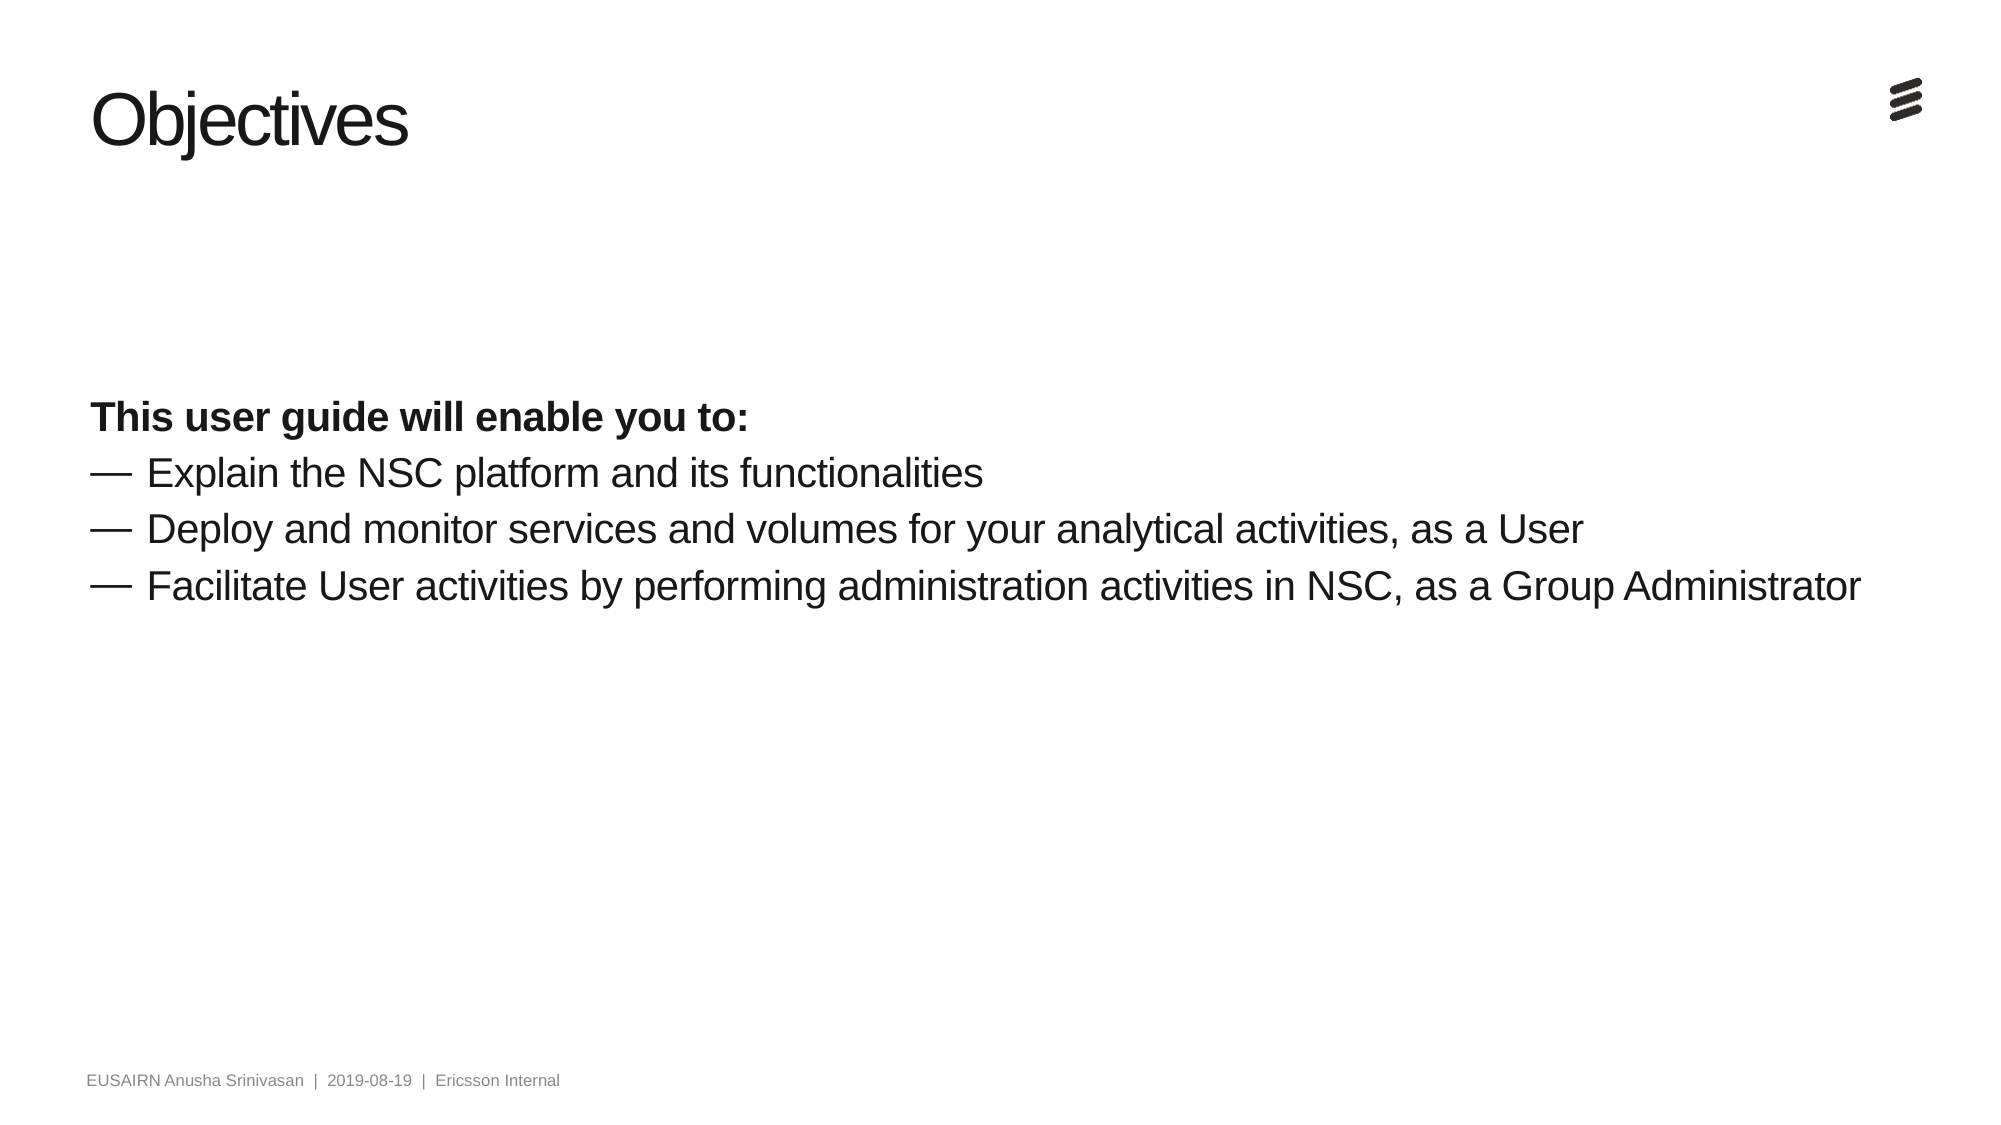

# Objectives
This user guide will enable you to:
Explain the NSC platform and its functionalities
Deploy and monitor services and volumes for your analytical activities, as a User
Facilitate User activities by performing administration activities in NSC, as a Group Administrator